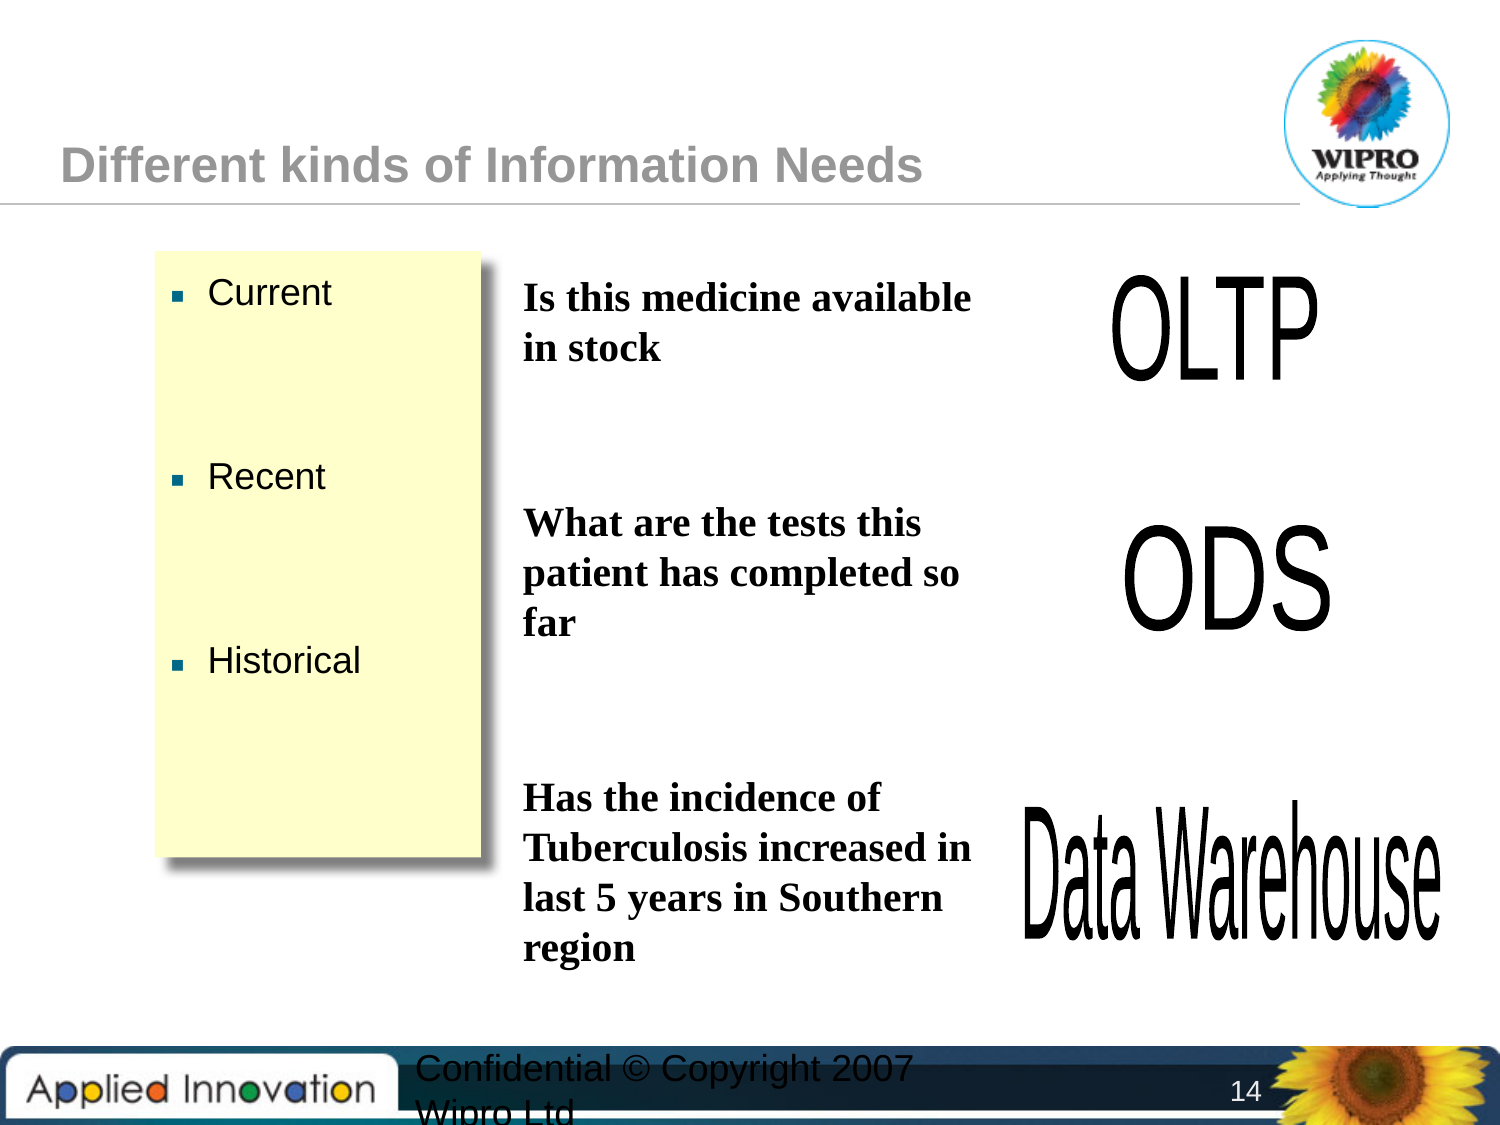

# Different kinds of Information Needs
Current

Recent

Historical
Is this medicine available in stock

What are the tests this patient has completed so far

Has the incidence of Tuberculosis increased in last 5 years in Southern region
OLTP
ODS
Data Warehouse
Confidential © Copyright 2007 Wipro Ltd